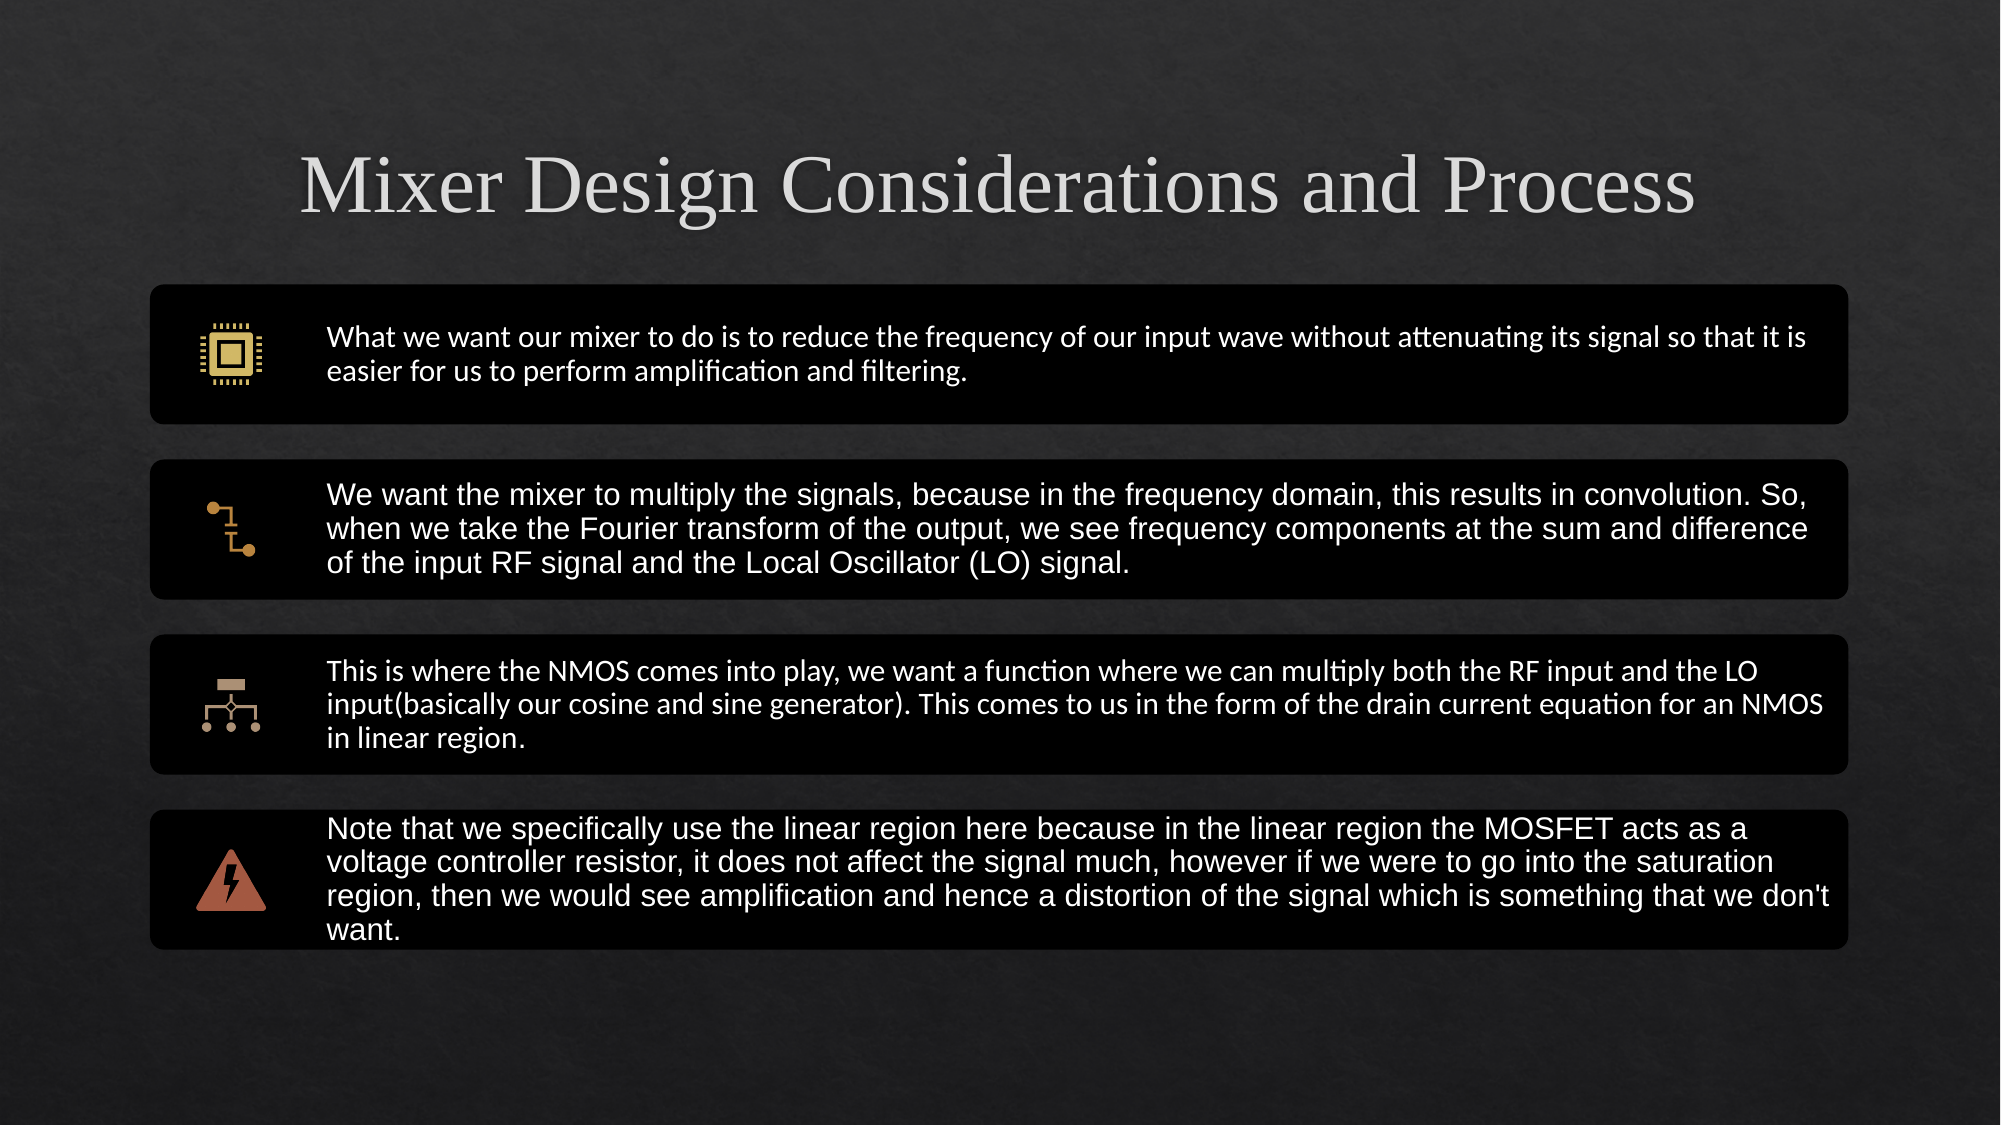

# Mixer Design Considerations and Process
What we want our mixer to do is to reduce the frequency of our input wave without attenuating its signal so that it is easier for us to perform amplification and filtering.
We want the mixer to multiply the signals, because in the frequency domain, this results in convolution. So, when we take the Fourier transform of the output, we see frequency components at the sum and difference of the input RF signal and the Local Oscillator (LO) signal.
This is where the NMOS comes into play, we want a function where we can multiply both the RF input and the LO input(basically our cosine and sine generator). This comes to us in the form of the drain current equation for an NMOS in linear region.
Note that we specifically use the linear region here because in the linear region the MOSFET acts as a voltage controller resistor, it does not affect the signal much, however if we were to go into the saturation region, then we would see amplification and hence a distortion of the signal which is something that we don't want.